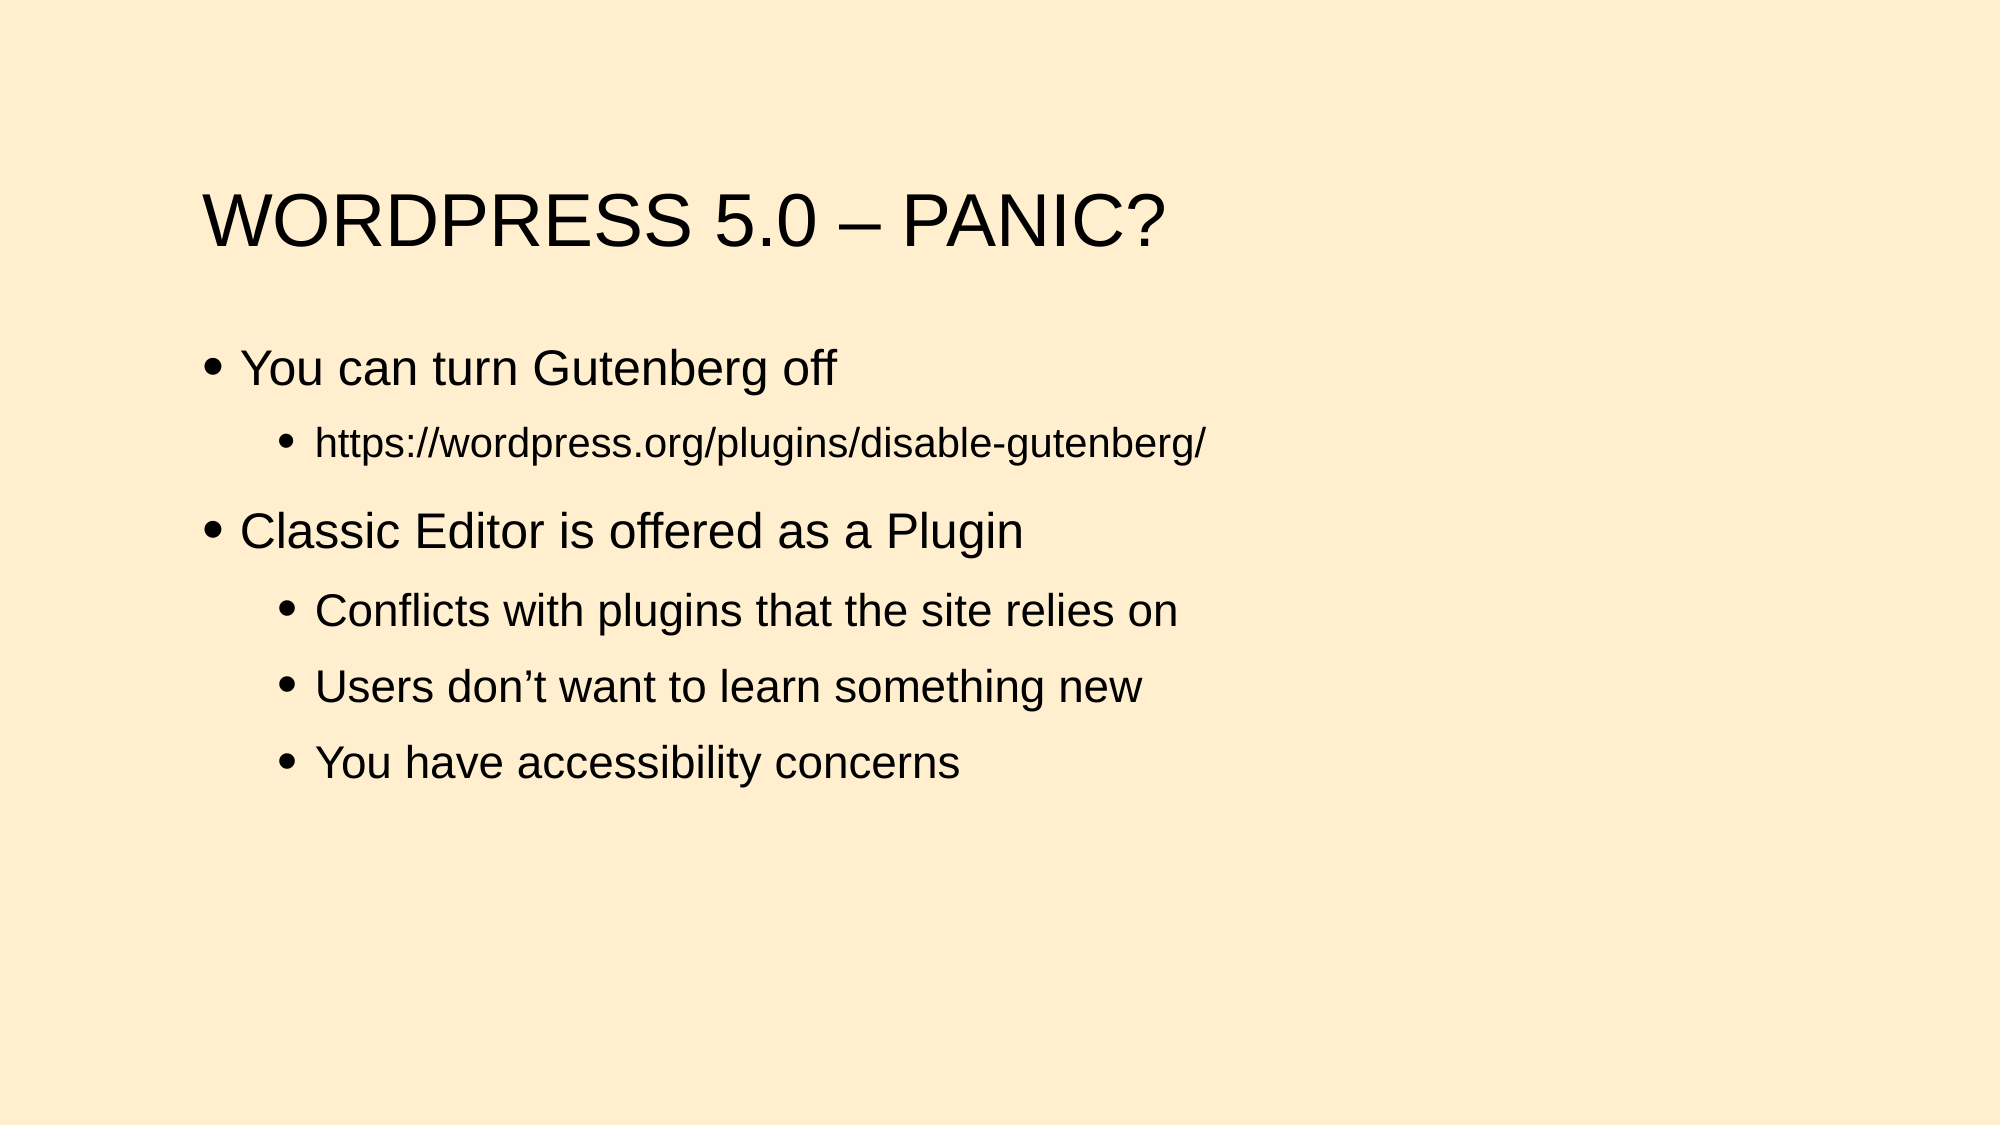

# Wordpress 5.0 – Panic?
You can turn Gutenberg off
https://wordpress.org/plugins/disable-gutenberg/
Classic Editor is offered as a Plugin
Conflicts with plugins that the site relies on
Users don’t want to learn something new
You have accessibility concerns